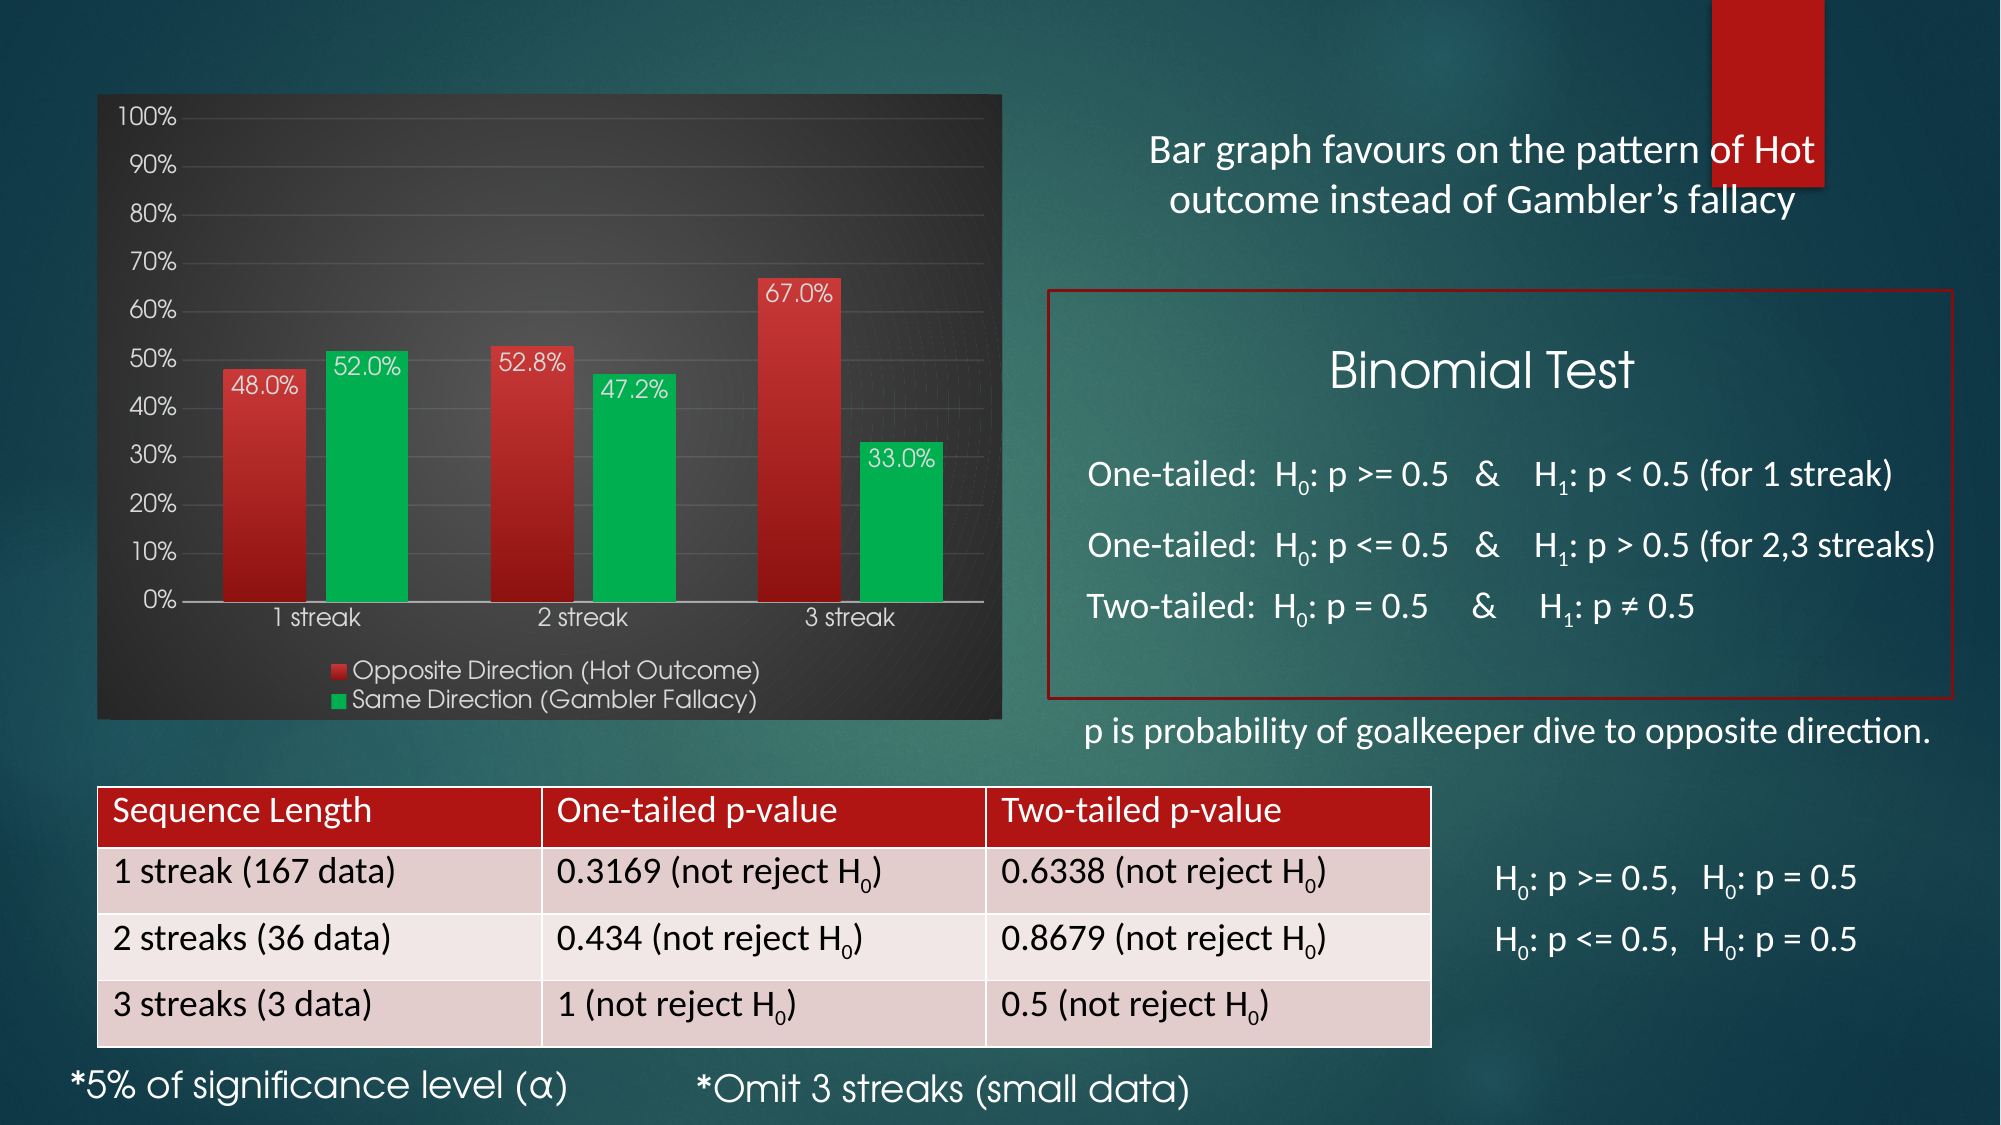

### Chart

| Category | Opposite Direction (Hot Outcome)  | Same Direction (Gambler Fallacy) |
|---|---|---|
| 1 streak | 0.48 | 0.52 |
| 2 streak | 0.528 | 0.472 |
| 3 streak | 0.67 | 0.33 |
Bar graph favours on the pattern of Hot outcome instead of Gambler’s fallacy

Binomial Test
One-tailed:  H0: p >= 0.5   &    H1: p < 0.5 (for 1 streak)
One-tailed:  H0: p <= 0.5   &    H1: p > 0.5 (for 2,3 streaks)

  Two-tailed:  H0: p = 0.5     &     H1: p ≠ 0.5
p is probability of goalkeeper dive to opposite direction.
| Sequence Length | One-tailed p-value | Two-tailed p-value |
| --- | --- | --- |
| 1 streak (167 data) | 0.3169 (not reject H0) | 0.6338 (not reject H0) |
| 2 streaks (36 data) | 0.434 (not reject H0) | 0.8679 (not reject H0) |
| 3 streaks (3 data) | 1 (not reject H0) | 0.5 (not reject H0) |
H0: p = 0.5
H0: p >= 0.5,
H0: p <= 0.5,
H0: p = 0.5
*5% of significance level (α)
*Omit 3 streaks (small data)